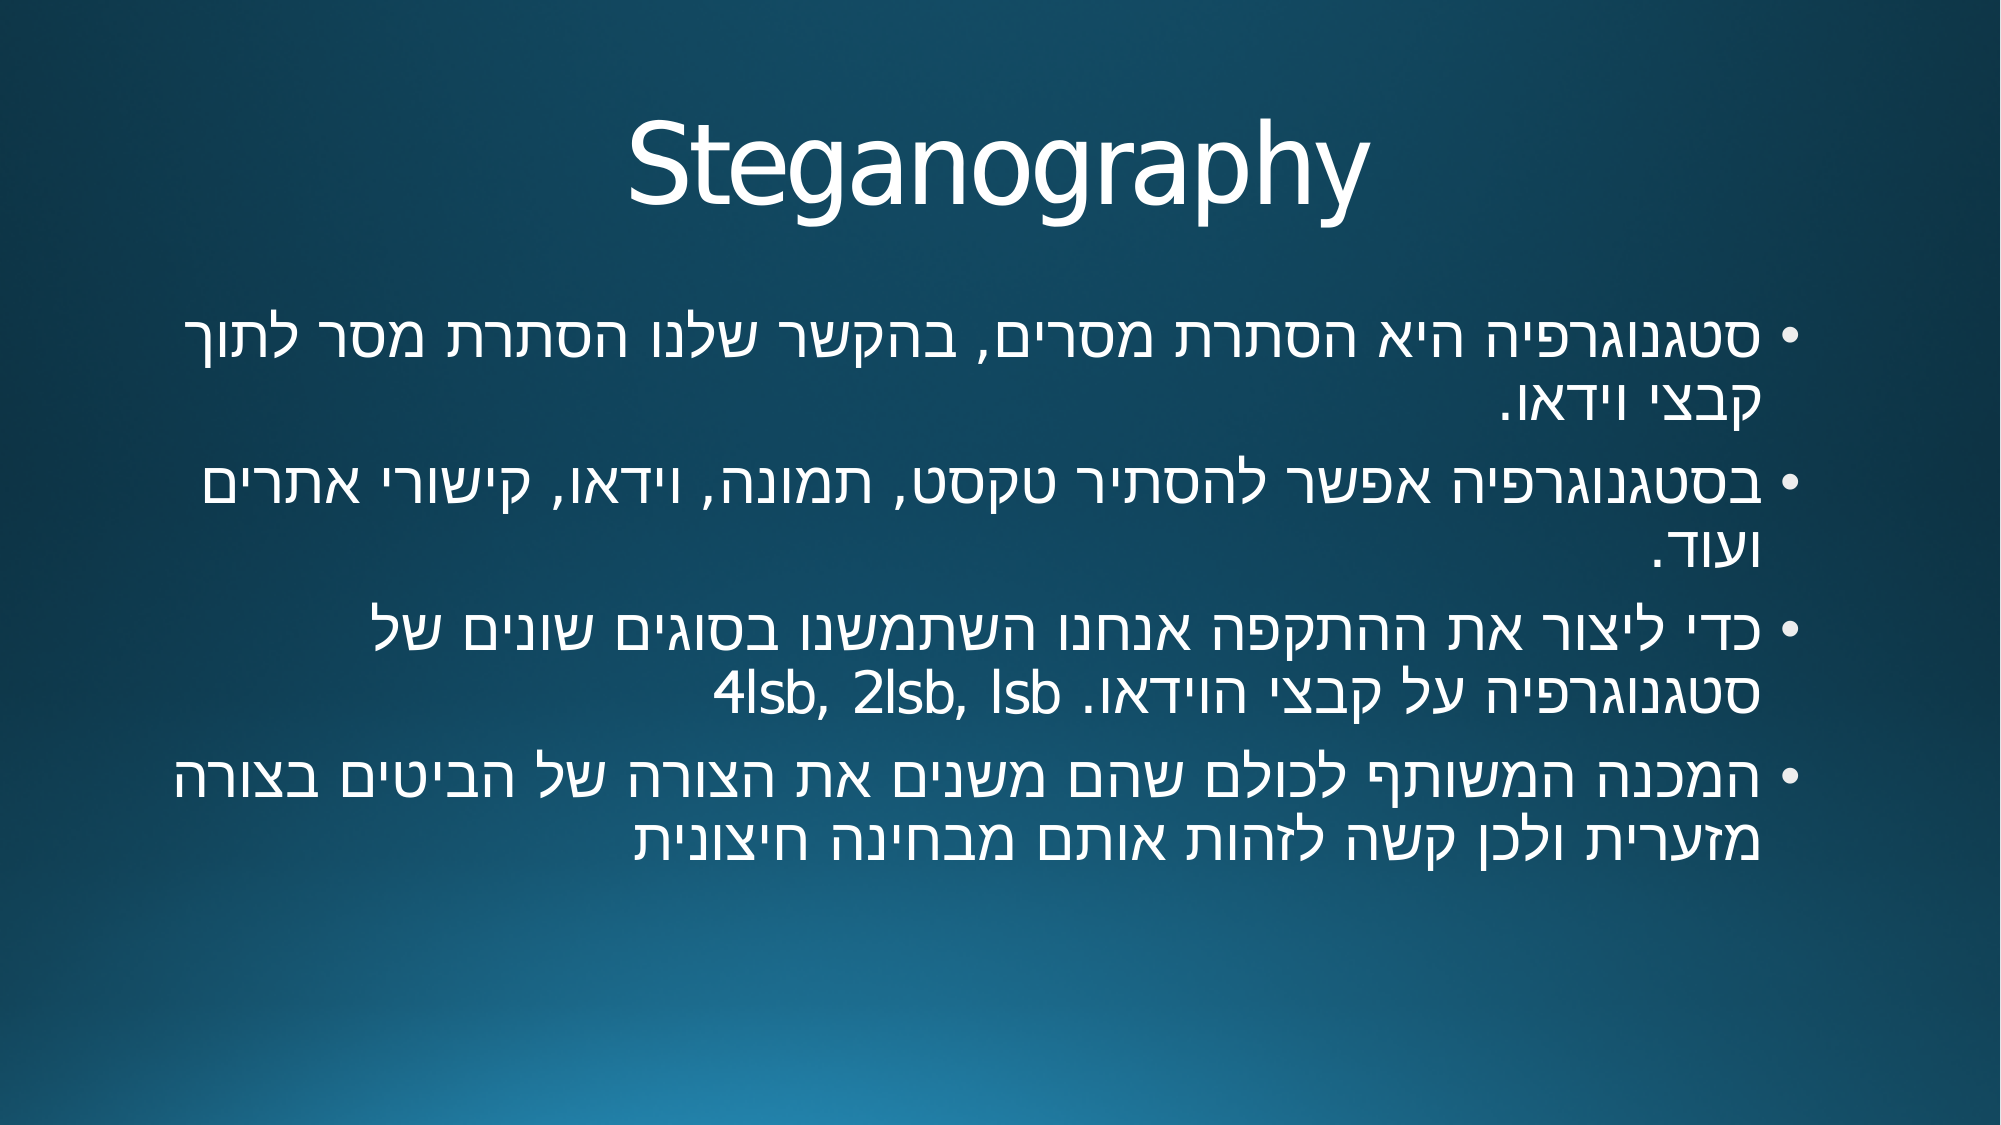

# Steganography
סטגנוגרפיה היא הסתרת מסרים, בהקשר שלנו הסתרת מסר לתוך קבצי וידאו.
בסטגנוגרפיה אפשר להסתיר טקסט, תמונה, וידאו, קישורי אתרים ועוד.
כדי ליצור את ההתקפה אנחנו השתמשנו בסוגים שונים של סטגנוגרפיה על קבצי הוידאו. 4lsb, 2lsb, lsb
המכנה המשותף לכולם שהם משנים את הצורה של הביטים בצורה מזערית ולכן קשה לזהות אותם מבחינה חיצונית